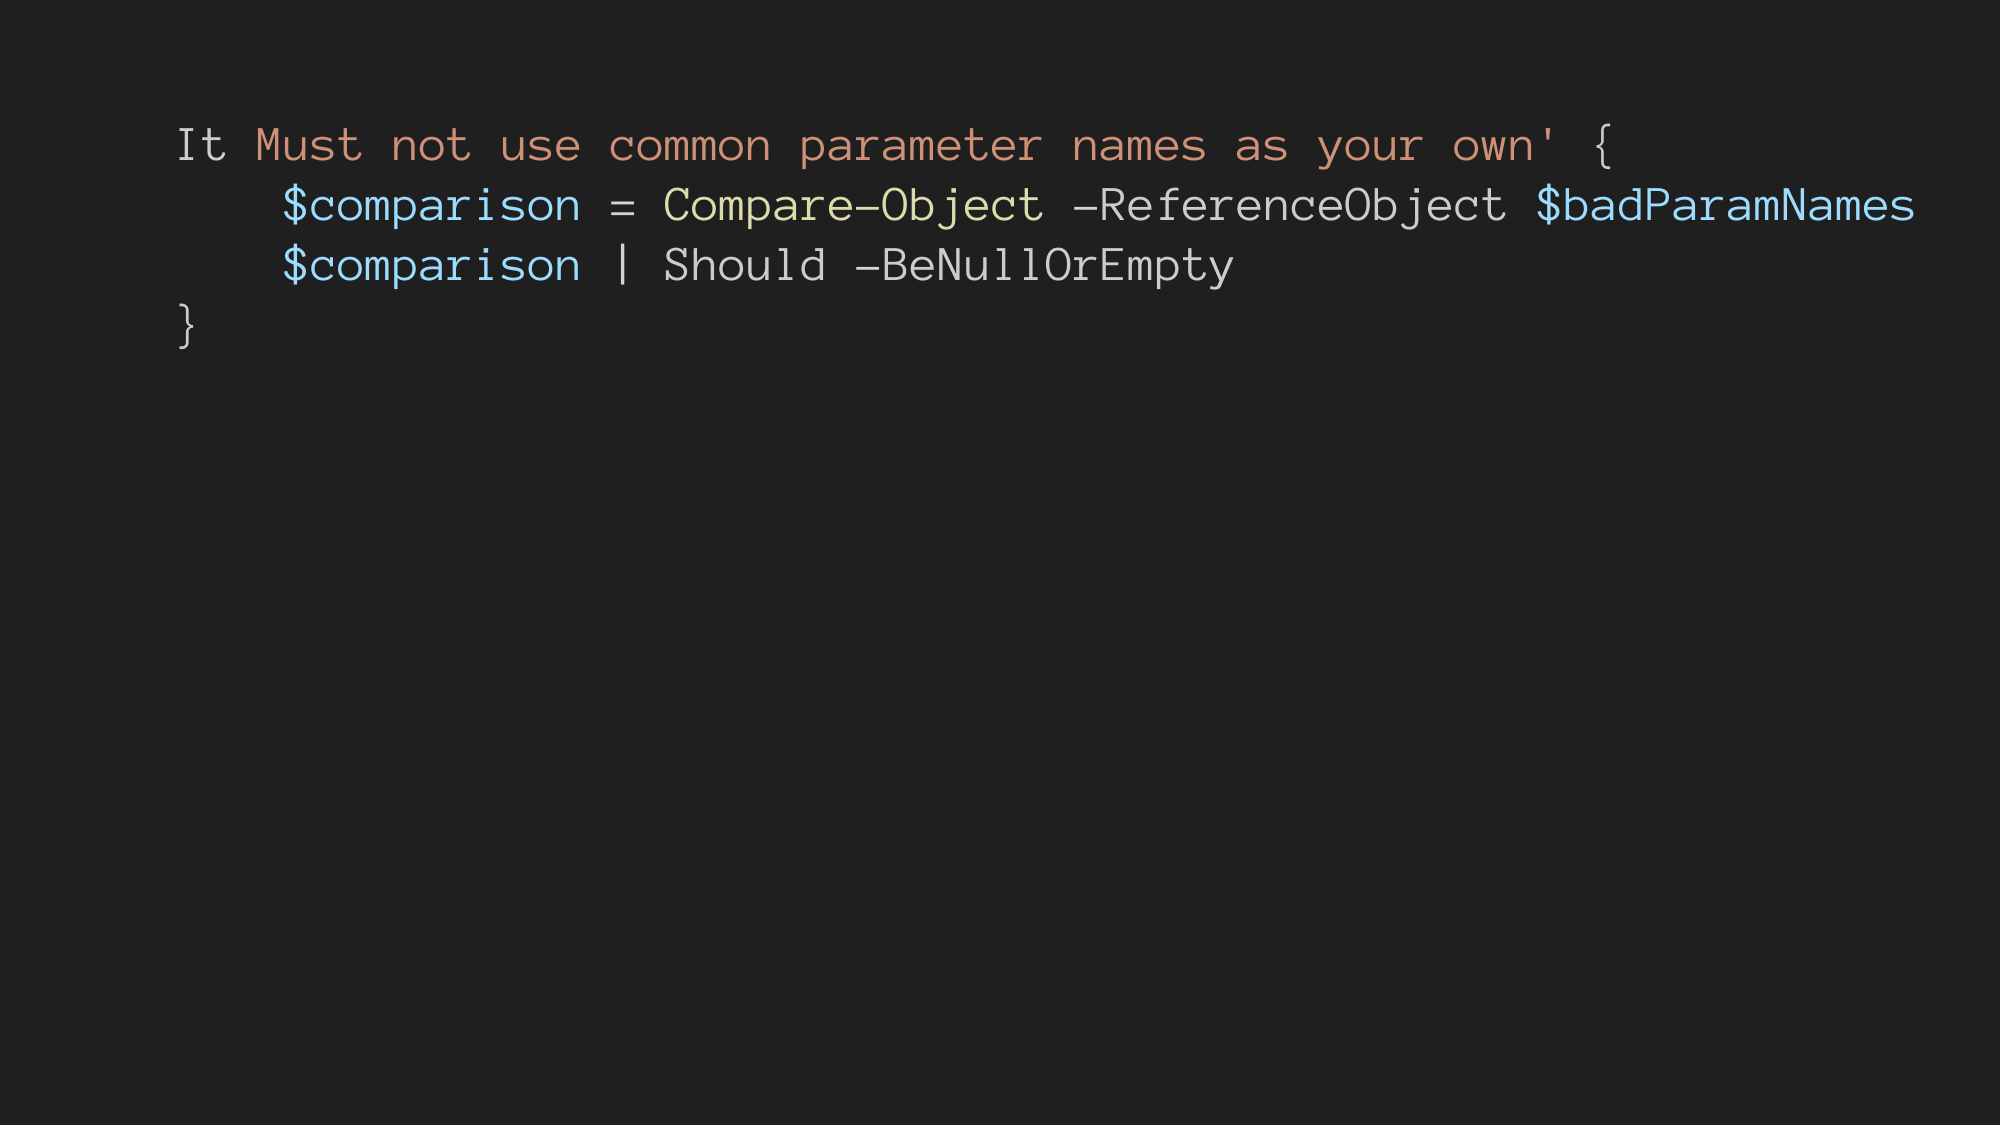

It Must not use common parameter names as your own' {
    $comparison = Compare-Object -ReferenceObject $badParamNames
    $comparison | Should -BeNullOrEmpty
}